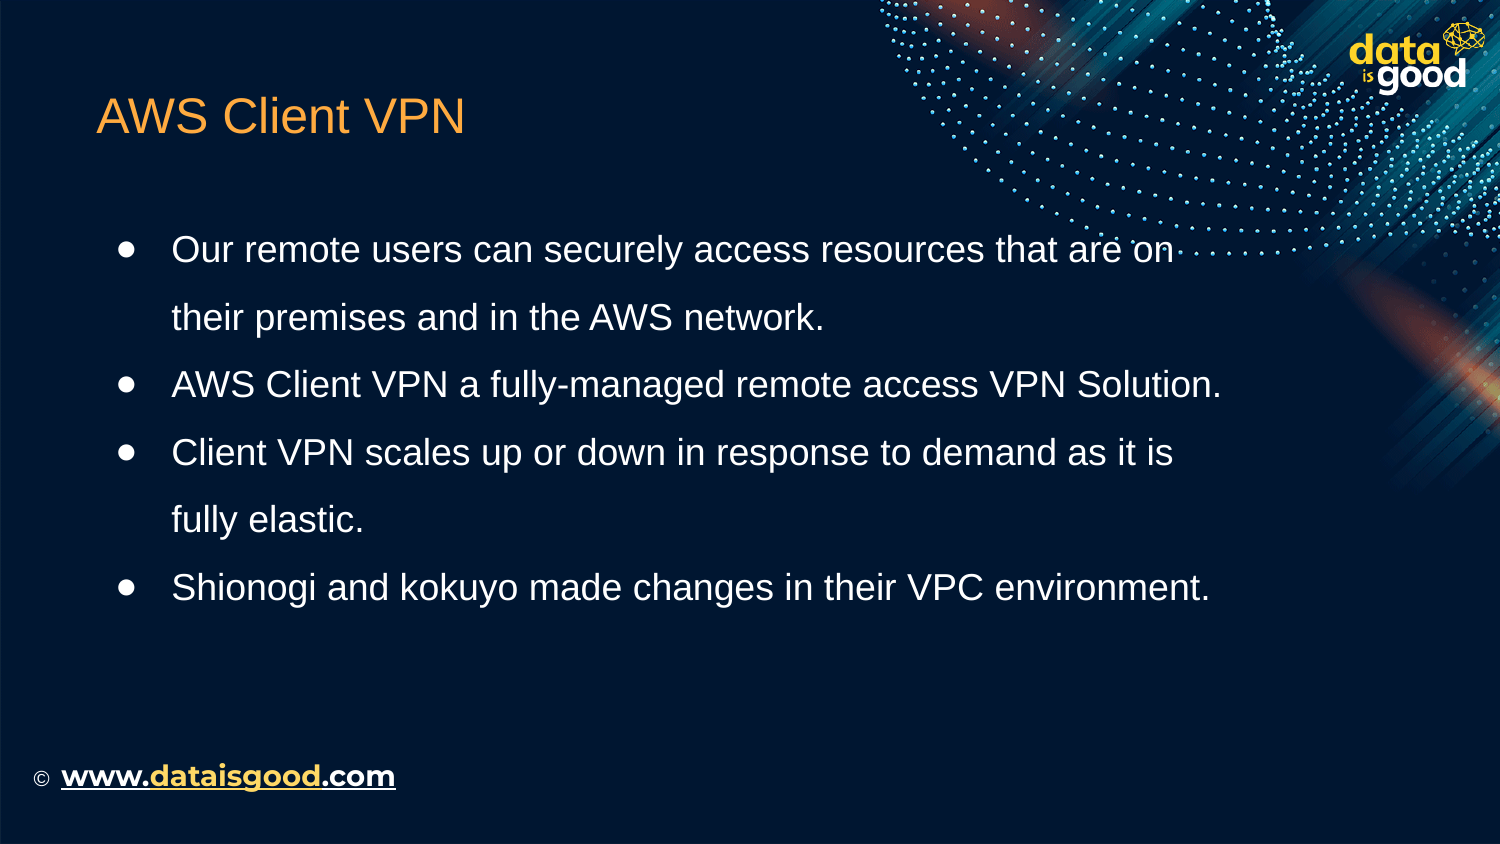

# AWS Client VPN
Our remote users can securely access resources that are on their premises and in the AWS network.
AWS Client VPN a fully-managed remote access VPN Solution.
Client VPN scales up or down in response to demand as it is fully elastic.
Shionogi and kokuyo made changes in their VPC environment.